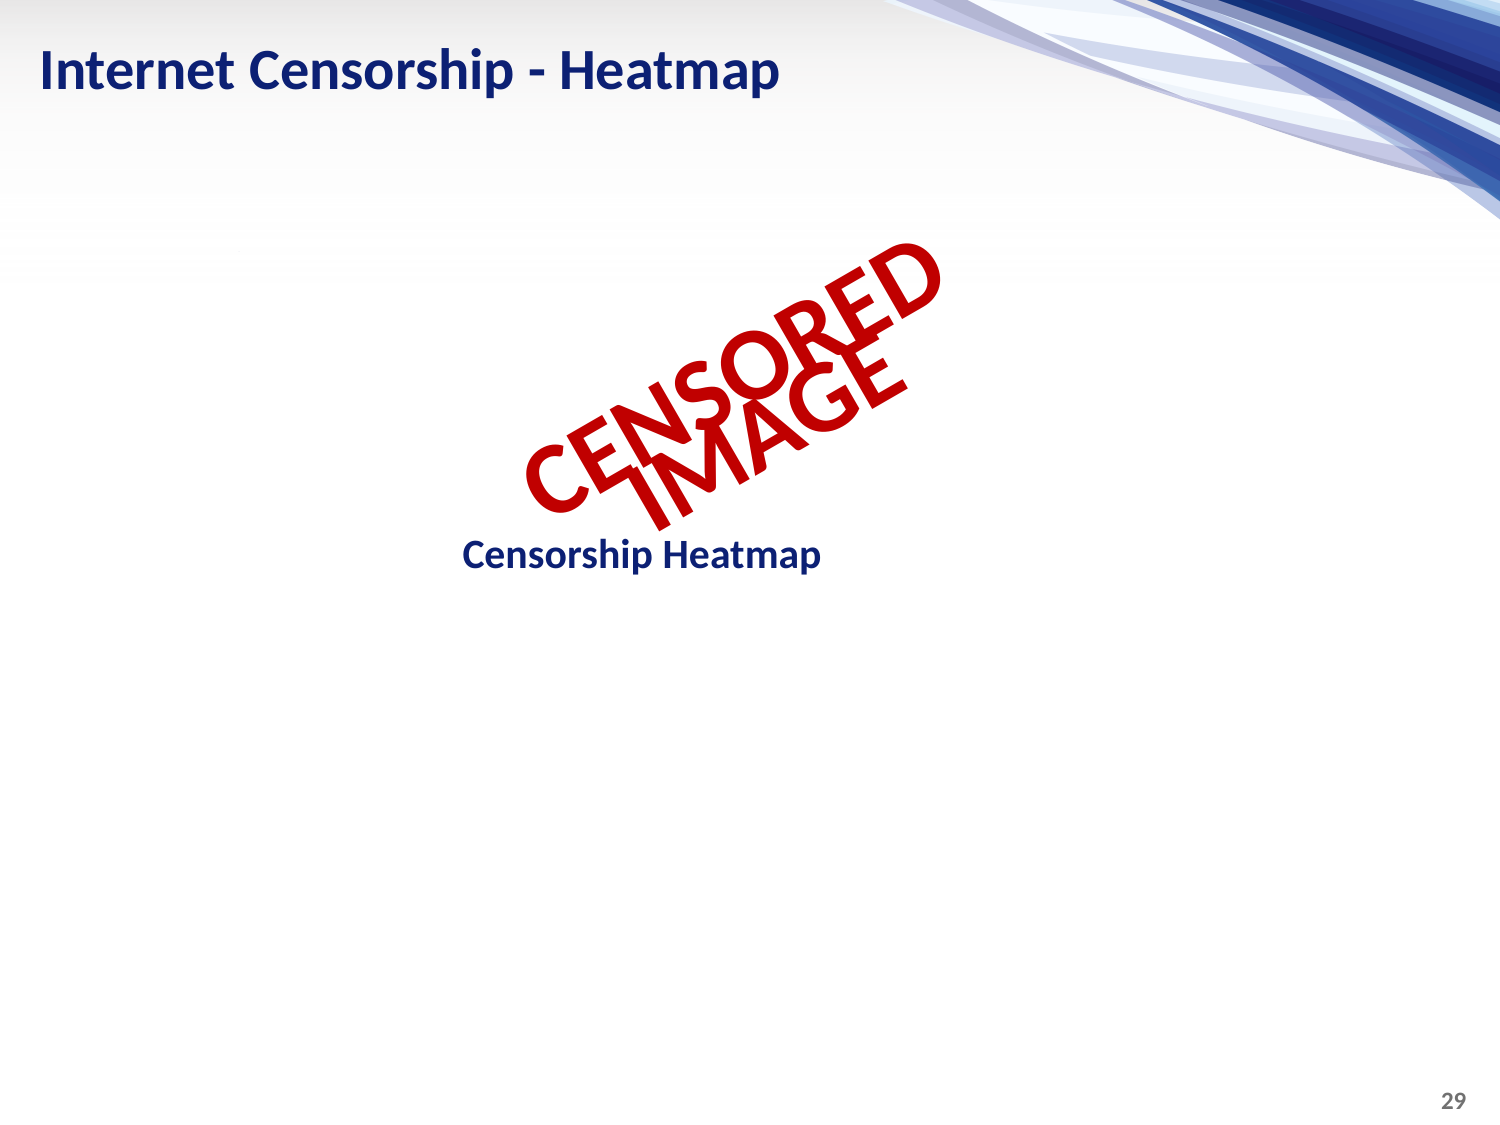

# Internet Censorship - Heatmap
CENSORED IMAGE
Censorship Heatmap